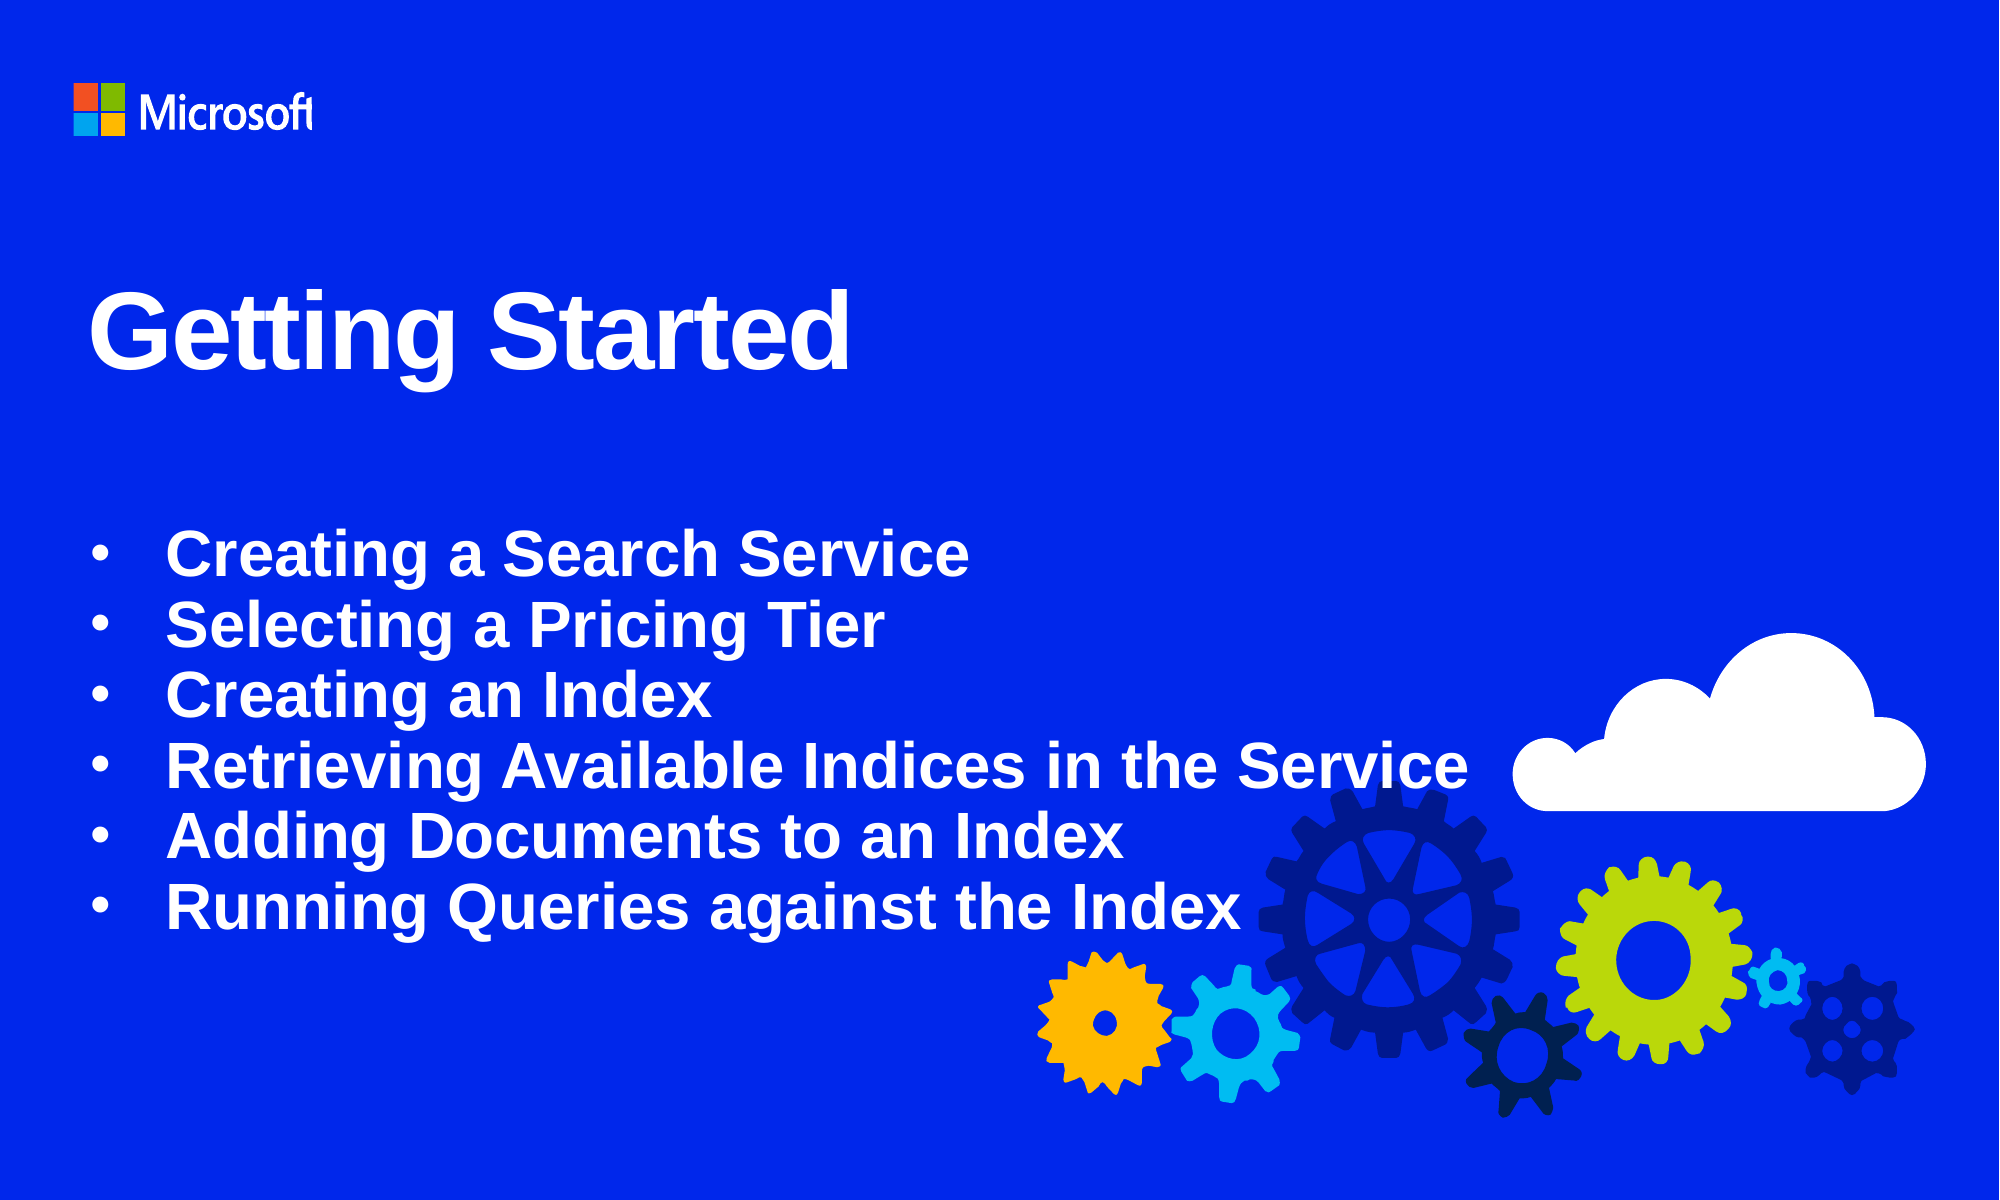

# Getting Started
Creating a Search Service
Selecting a Pricing Tier
Creating an Index
Retrieving Available Indices in the Service
Adding Documents to an Index
Running Queries against the Index